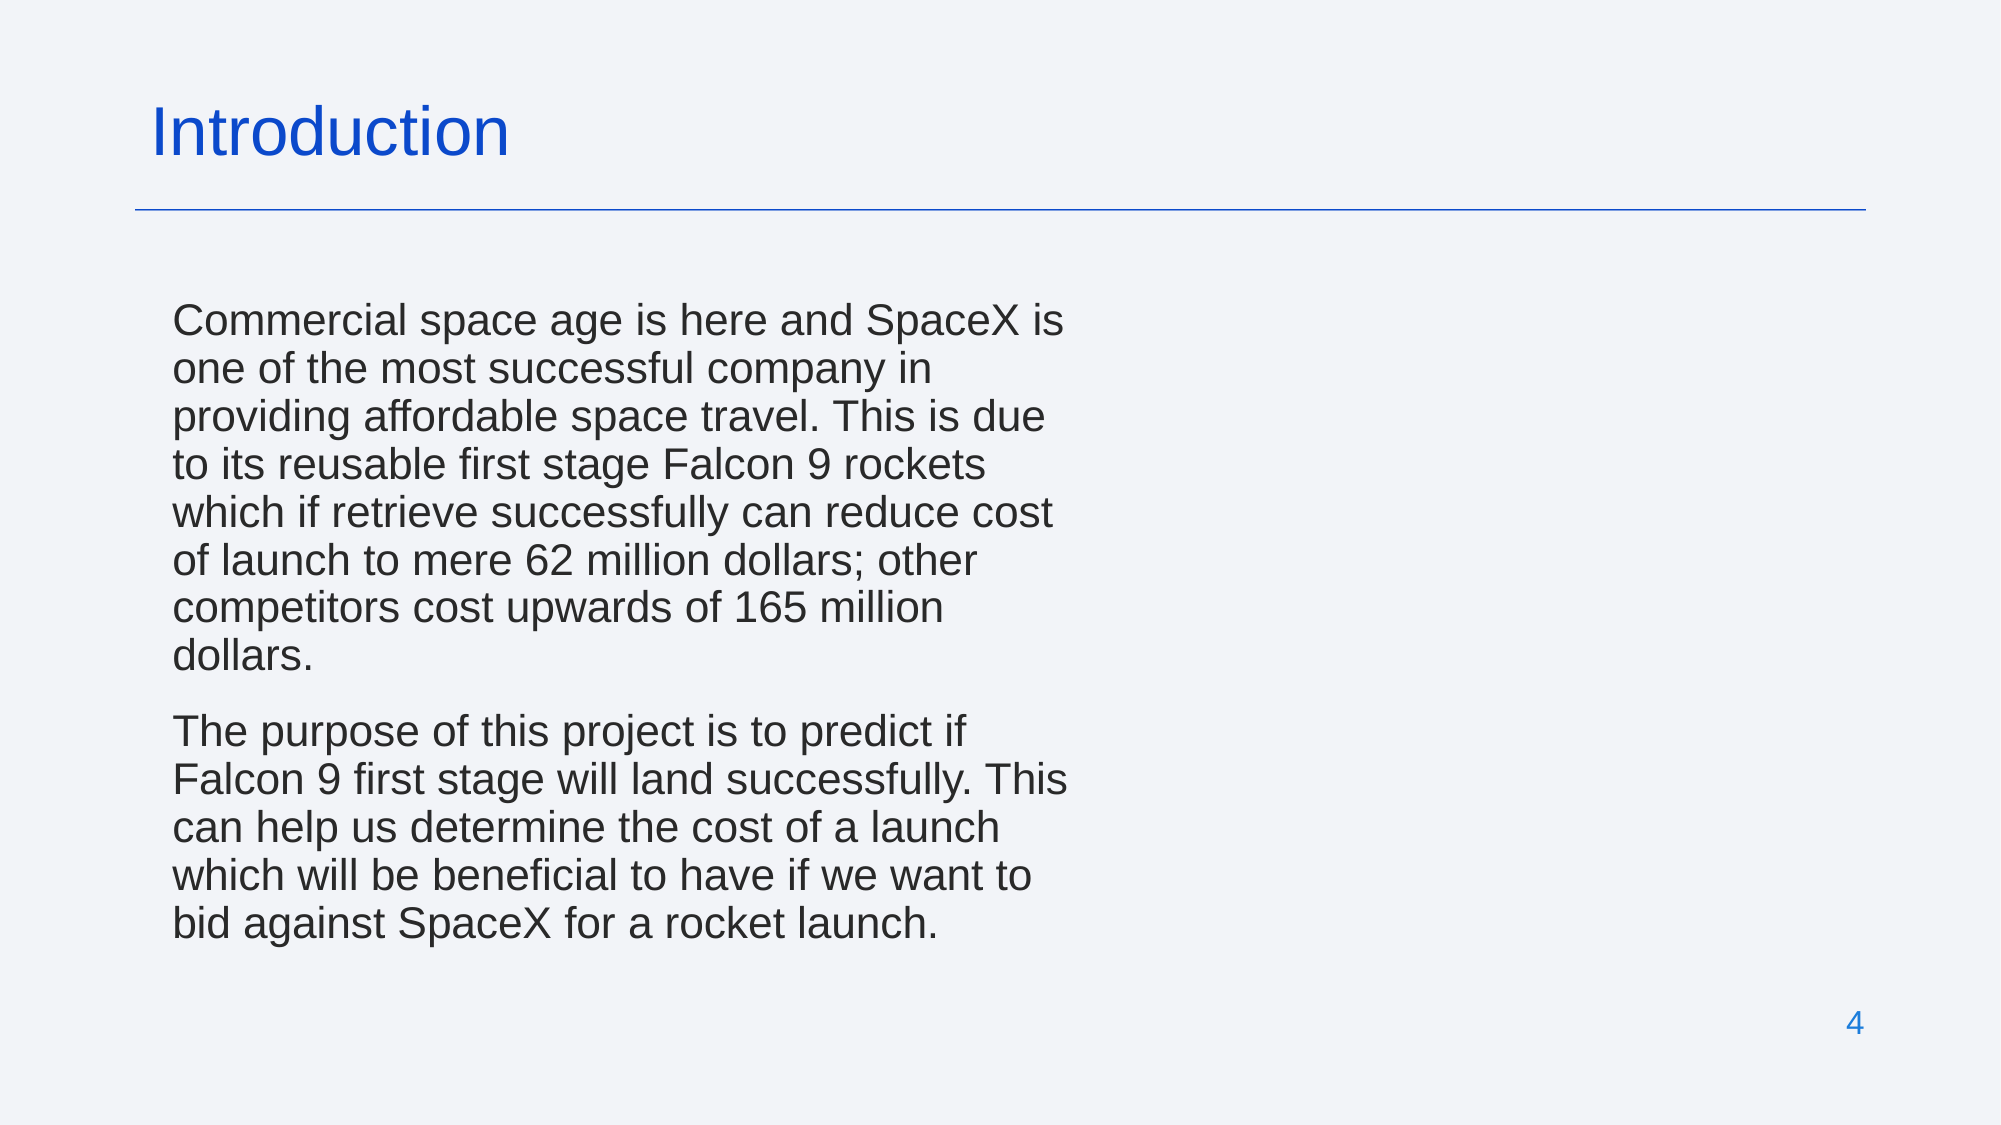

Introduction
Commercial space age is here and SpaceX is one of the most successful company in providing affordable space travel. This is due to its reusable first stage Falcon 9 rockets which if retrieve successfully can reduce cost of launch to mere 62 million dollars; other competitors cost upwards of 165 million dollars.
The purpose of this project is to predict if Falcon 9 first stage will land successfully. This can help us determine the cost of a launch which will be beneficial to have if we want to bid against SpaceX for a rocket launch.
4